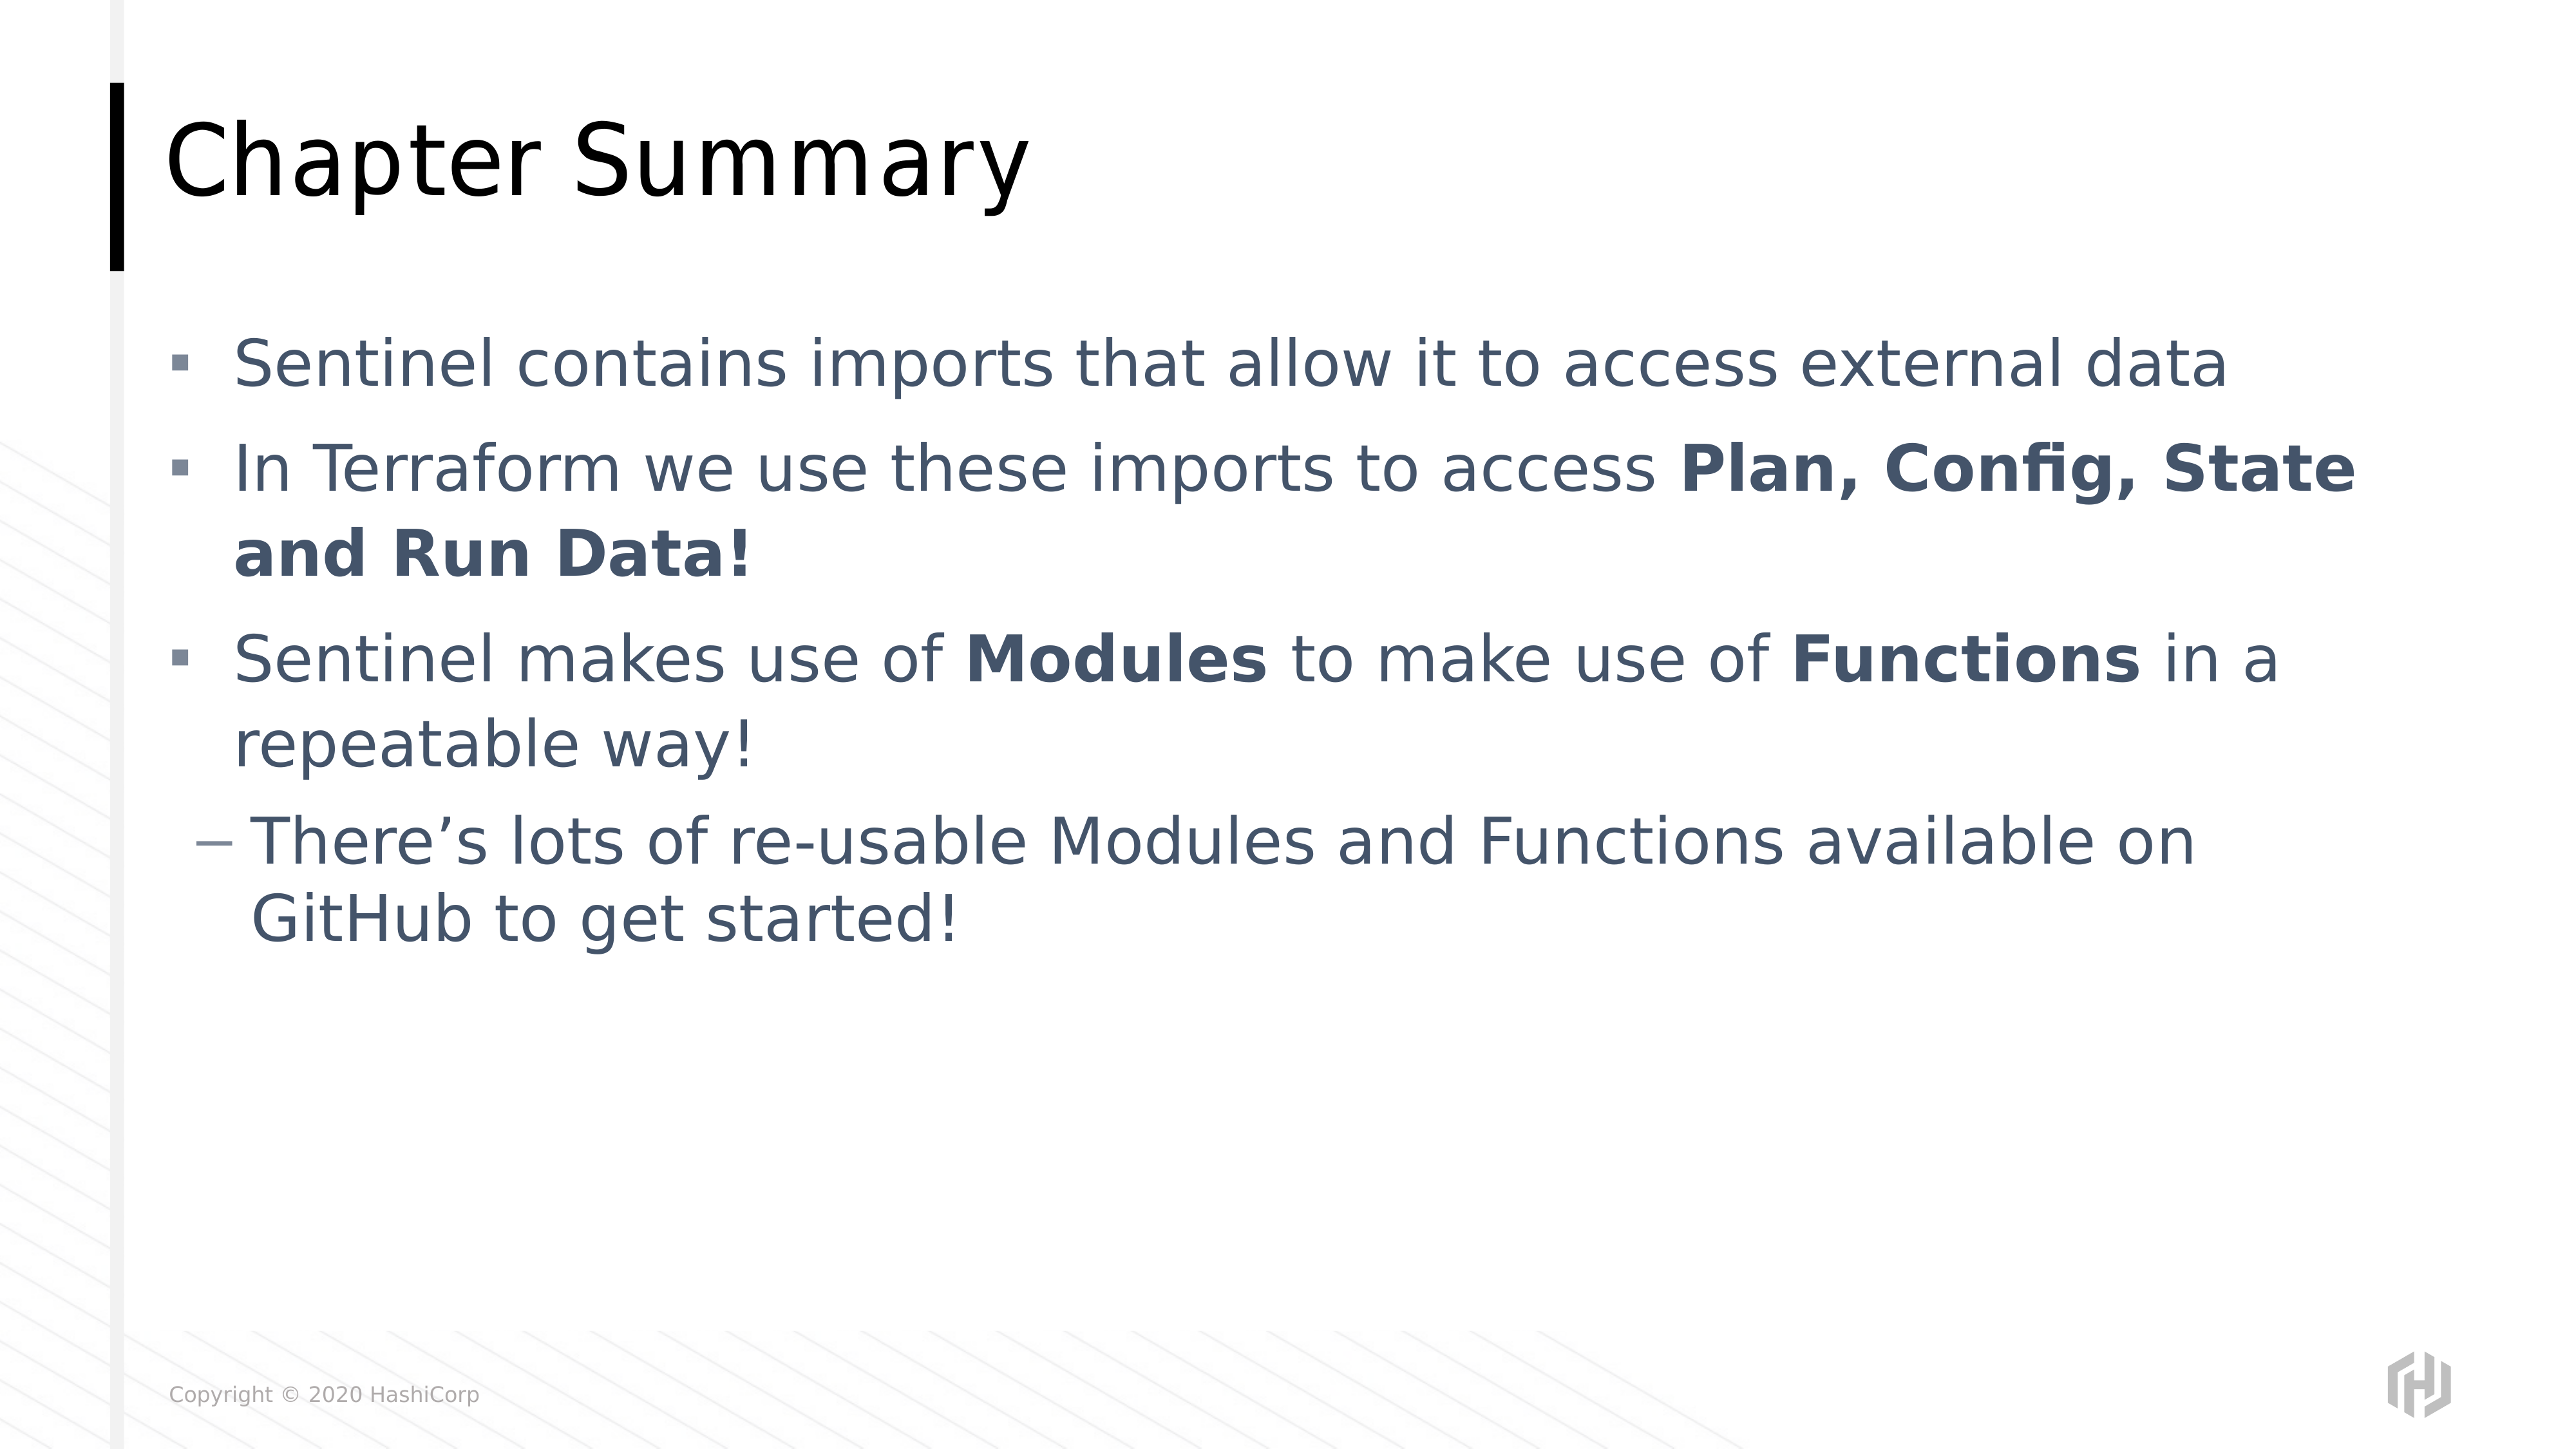

# Chapter Summary
Sentinel contains imports that allow it to access external data
In Terraform we use these imports to access Plan, Config, State and Run Data!
Sentinel makes use of Modules to make use of Functions in a repeatable way!
There’s lots of re-usable Modules and Functions available on GitHub to get started!